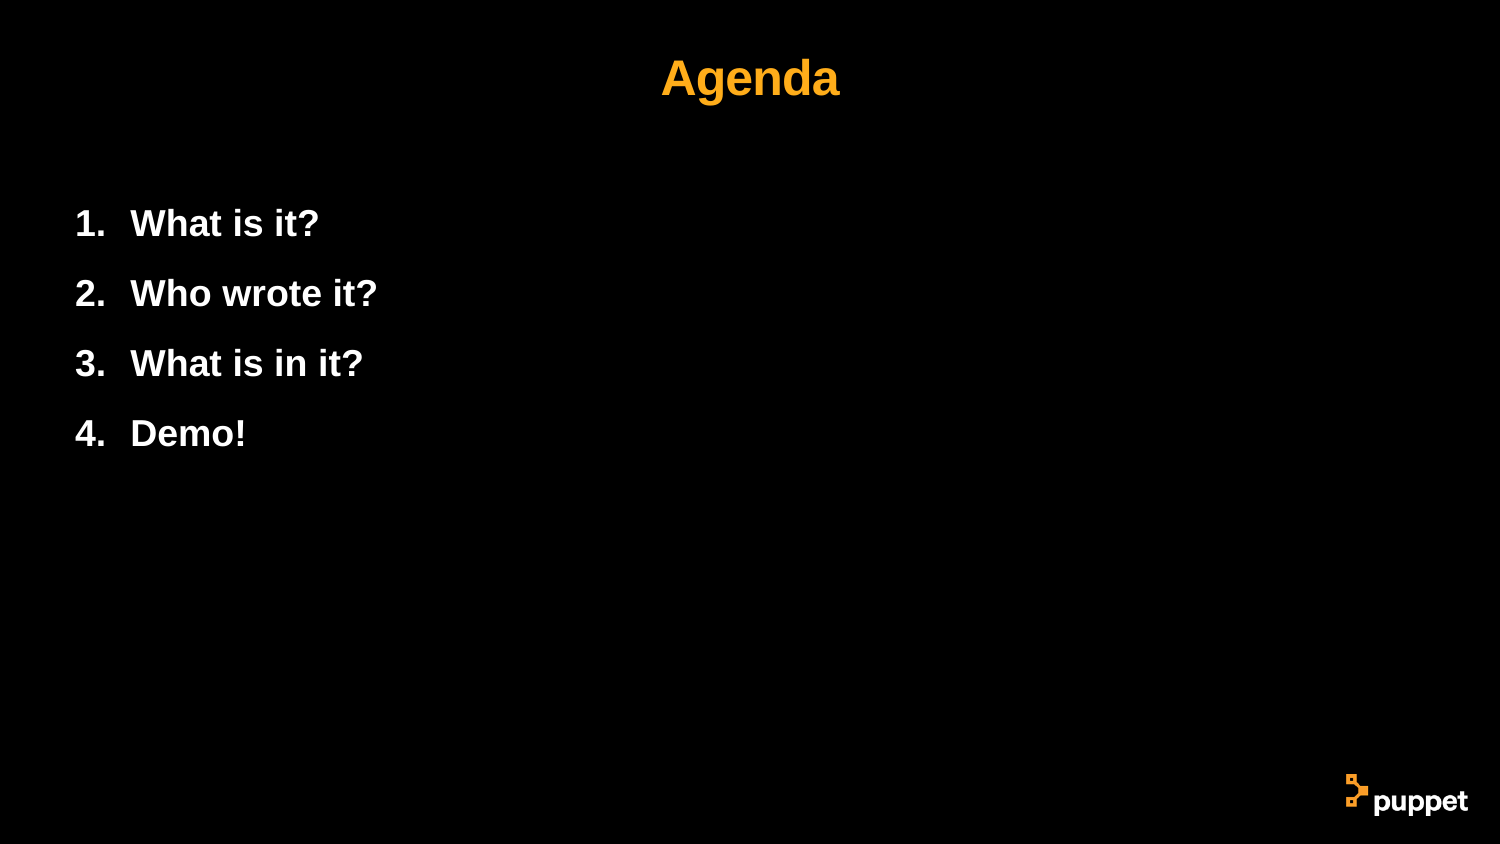

# Agenda
What is it?
Who wrote it?
What is in it?
Demo!